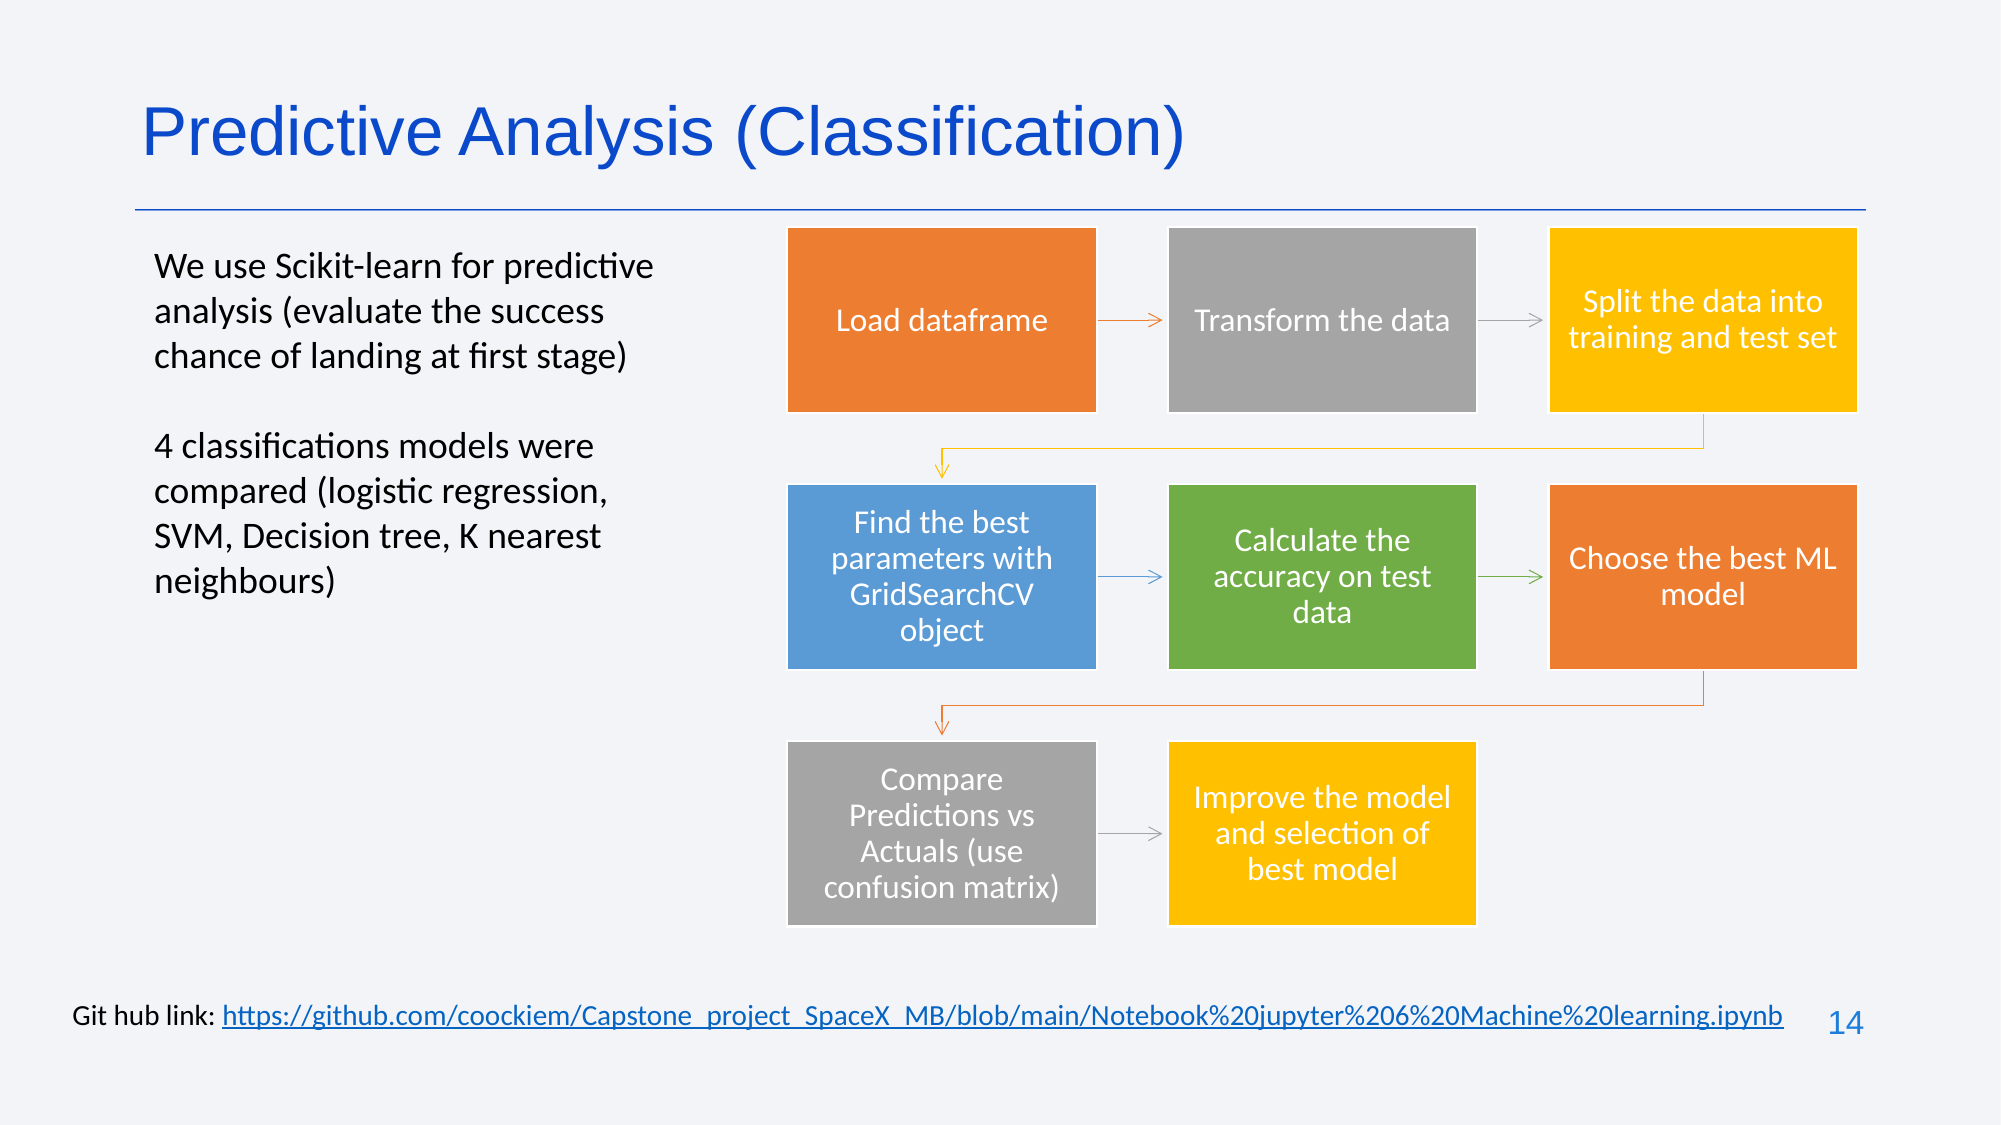

Predictive Analysis (Classification)

Load dataframe

Transform the data

Split the data into training and test set

Find the best parameters with GridSearchCV object

Calculate the accuracy on test data

Choose the best ML model

Compare Predictions vs Actuals (use confusion matrix)
Improve the model and selection of best model
We use Scikit-learn for predictive analysis (evaluate the success chance of landing at first stage)

4 classifications models were compared (logistic regression, SVM, Decision tree, K nearest neighbours)
Git hub link: https://github.com/coockiem/Capstone_project_SpaceX_MB/blob/main/Notebook%20jupyter%206%20Machine%20learning.ipynb

14